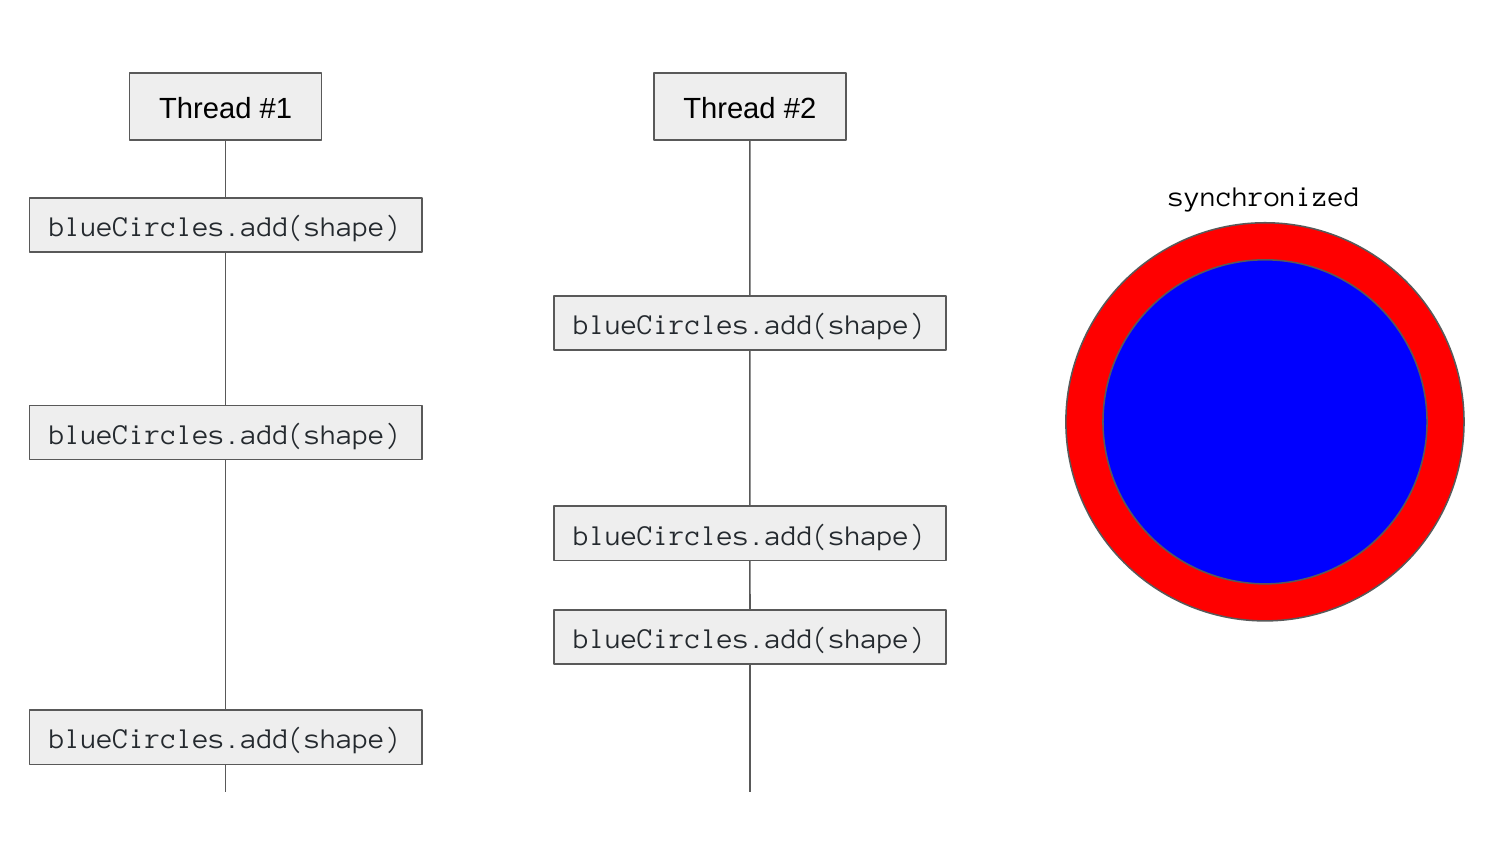

Thread #1
Thread #2
synchronized
blueCircles.add(shape)

blueCircles.add(shape)
blueCircles.add(shape)
blueCircles.add(shape)
blueCircles.add(shape)
blueCircles.add(shape)